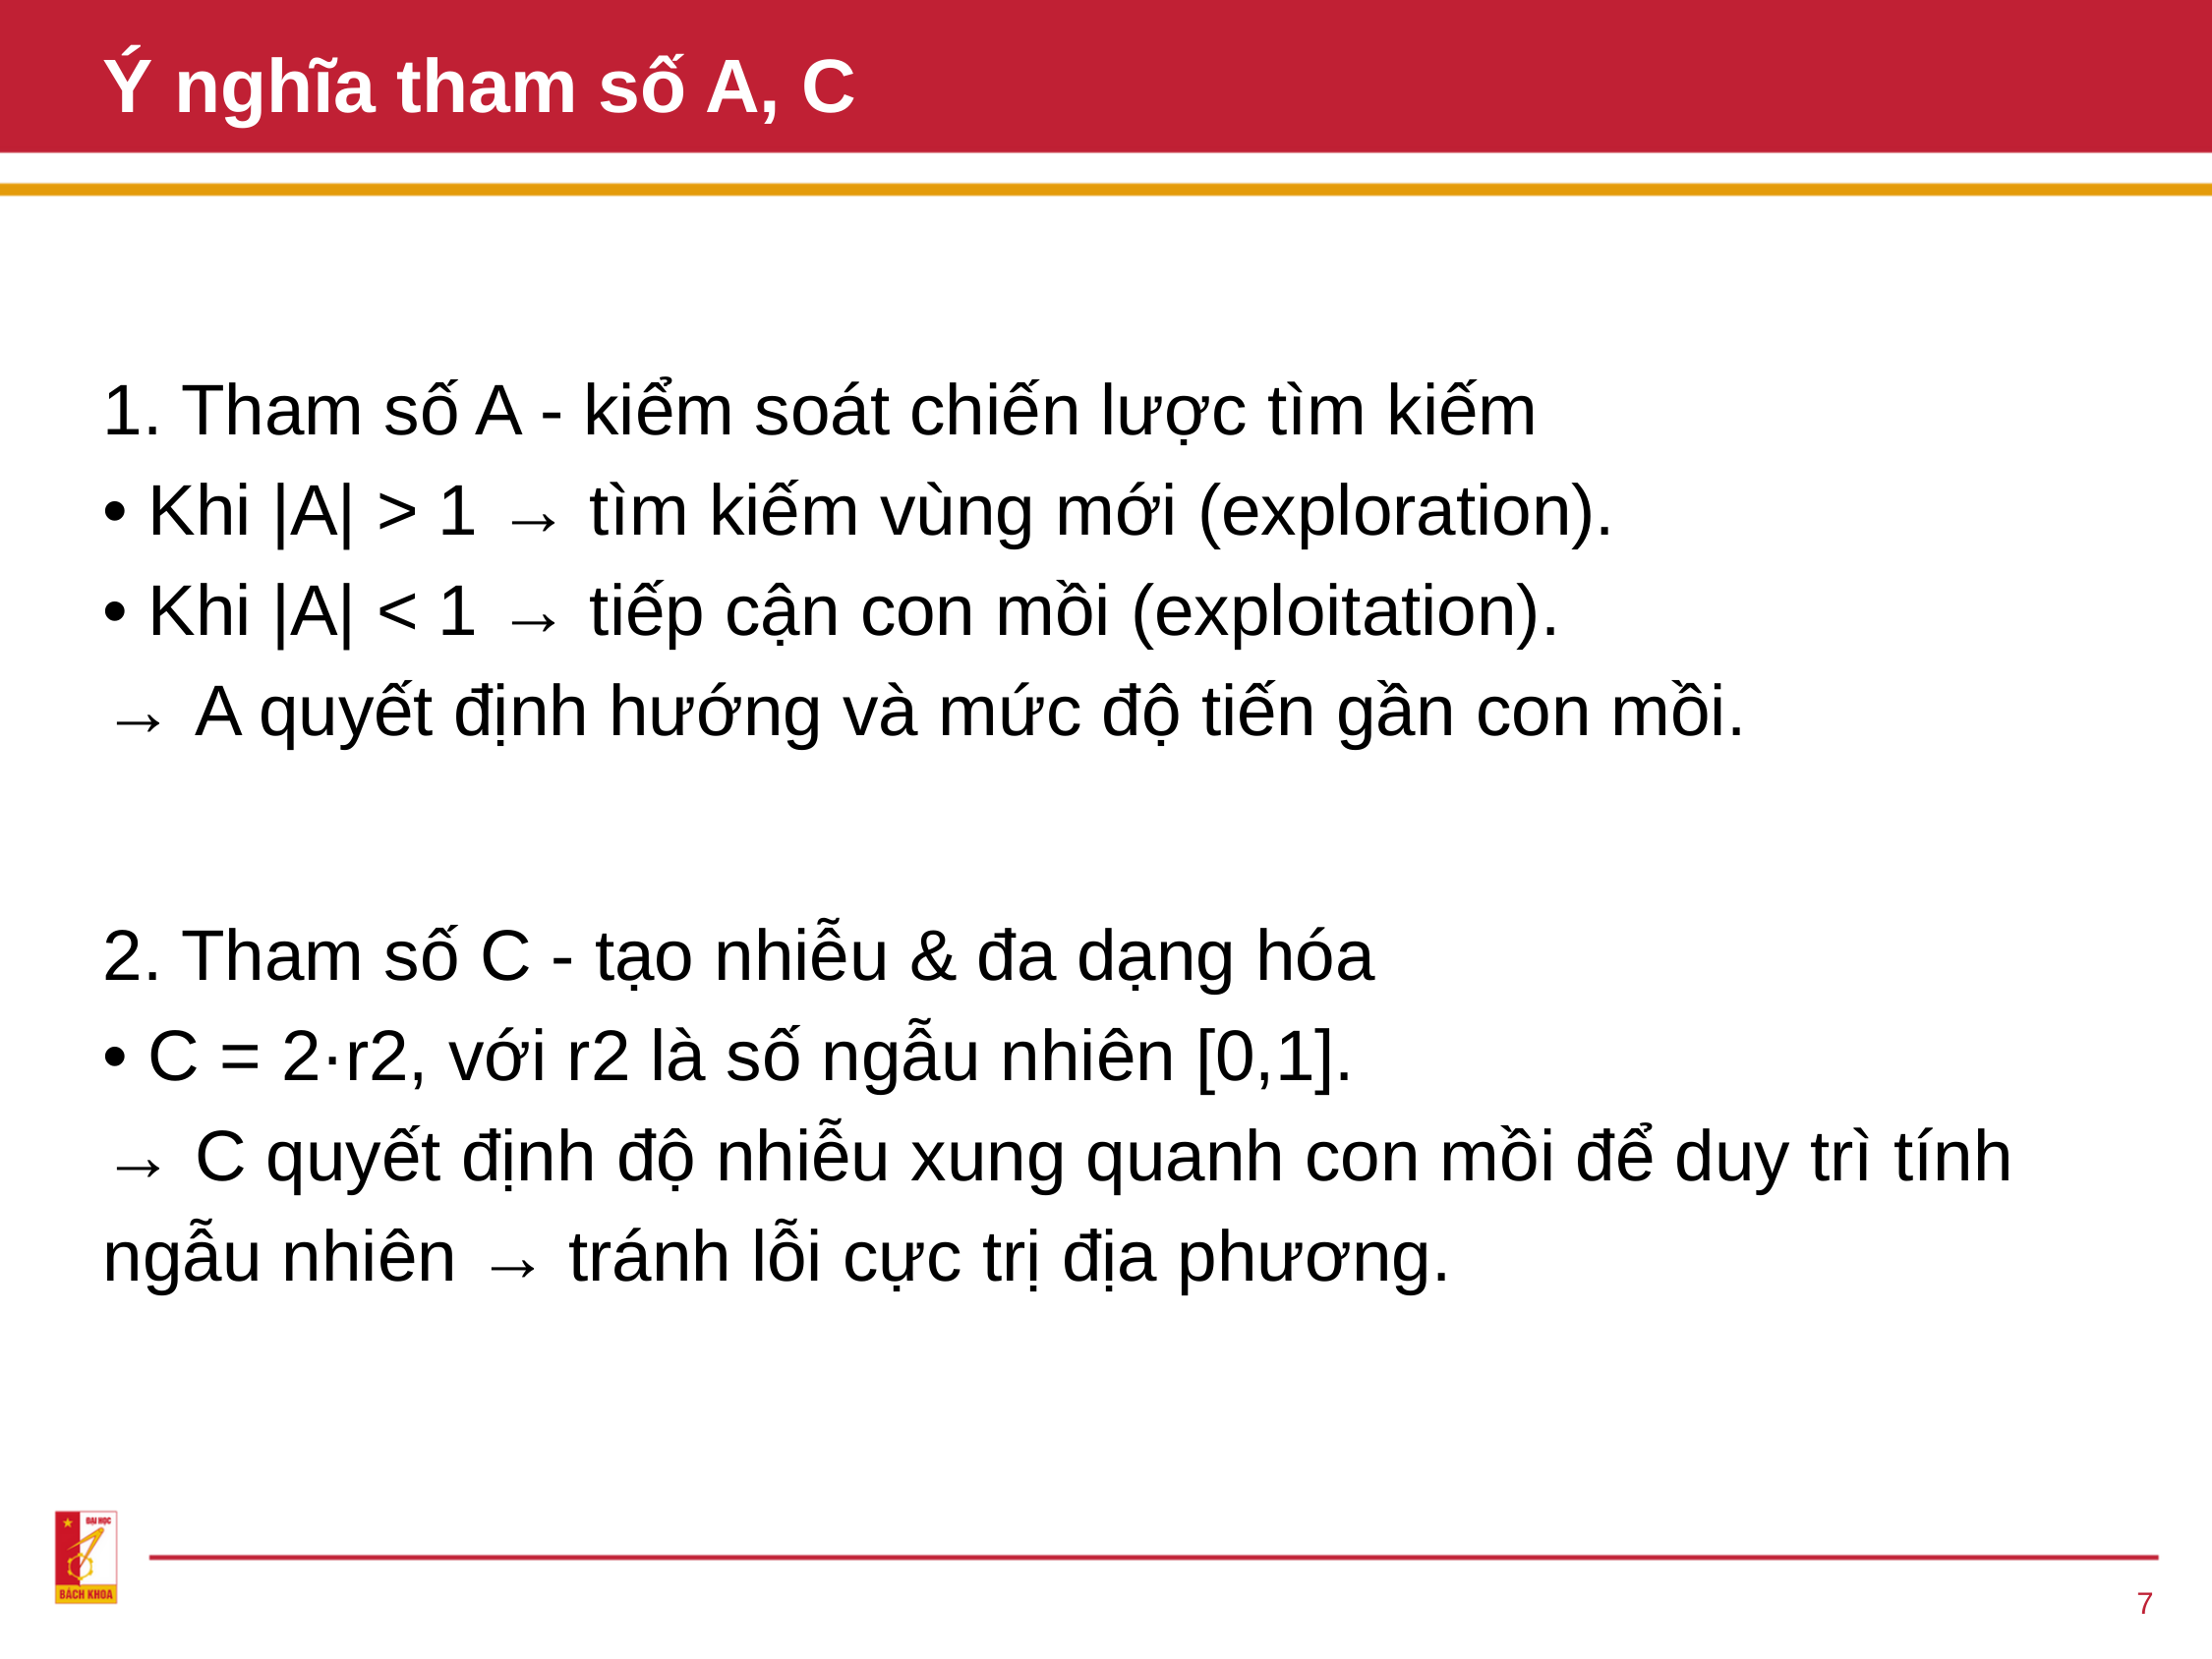

Ý nghĩa tham số A, C
1. Tham số A - kiểm soát chiến lược tìm kiếm
• Khi |A| > 1 → tìm kiếm vùng mới (exploration).
• Khi |A| < 1 → tiếp cận con mồi (exploitation).
→ A quyết định hướng và mức độ tiến gần con mồi.
2. Tham số C - tạo nhiễu & đa dạng hóa
• C = 2·r2, với r2 là số ngẫu nhiên [0,1].
→ C quyết định độ nhiễu xung quanh con mồi để duy trì tính ngẫu nhiên → tránh lỗi cực trị địa phương.
7